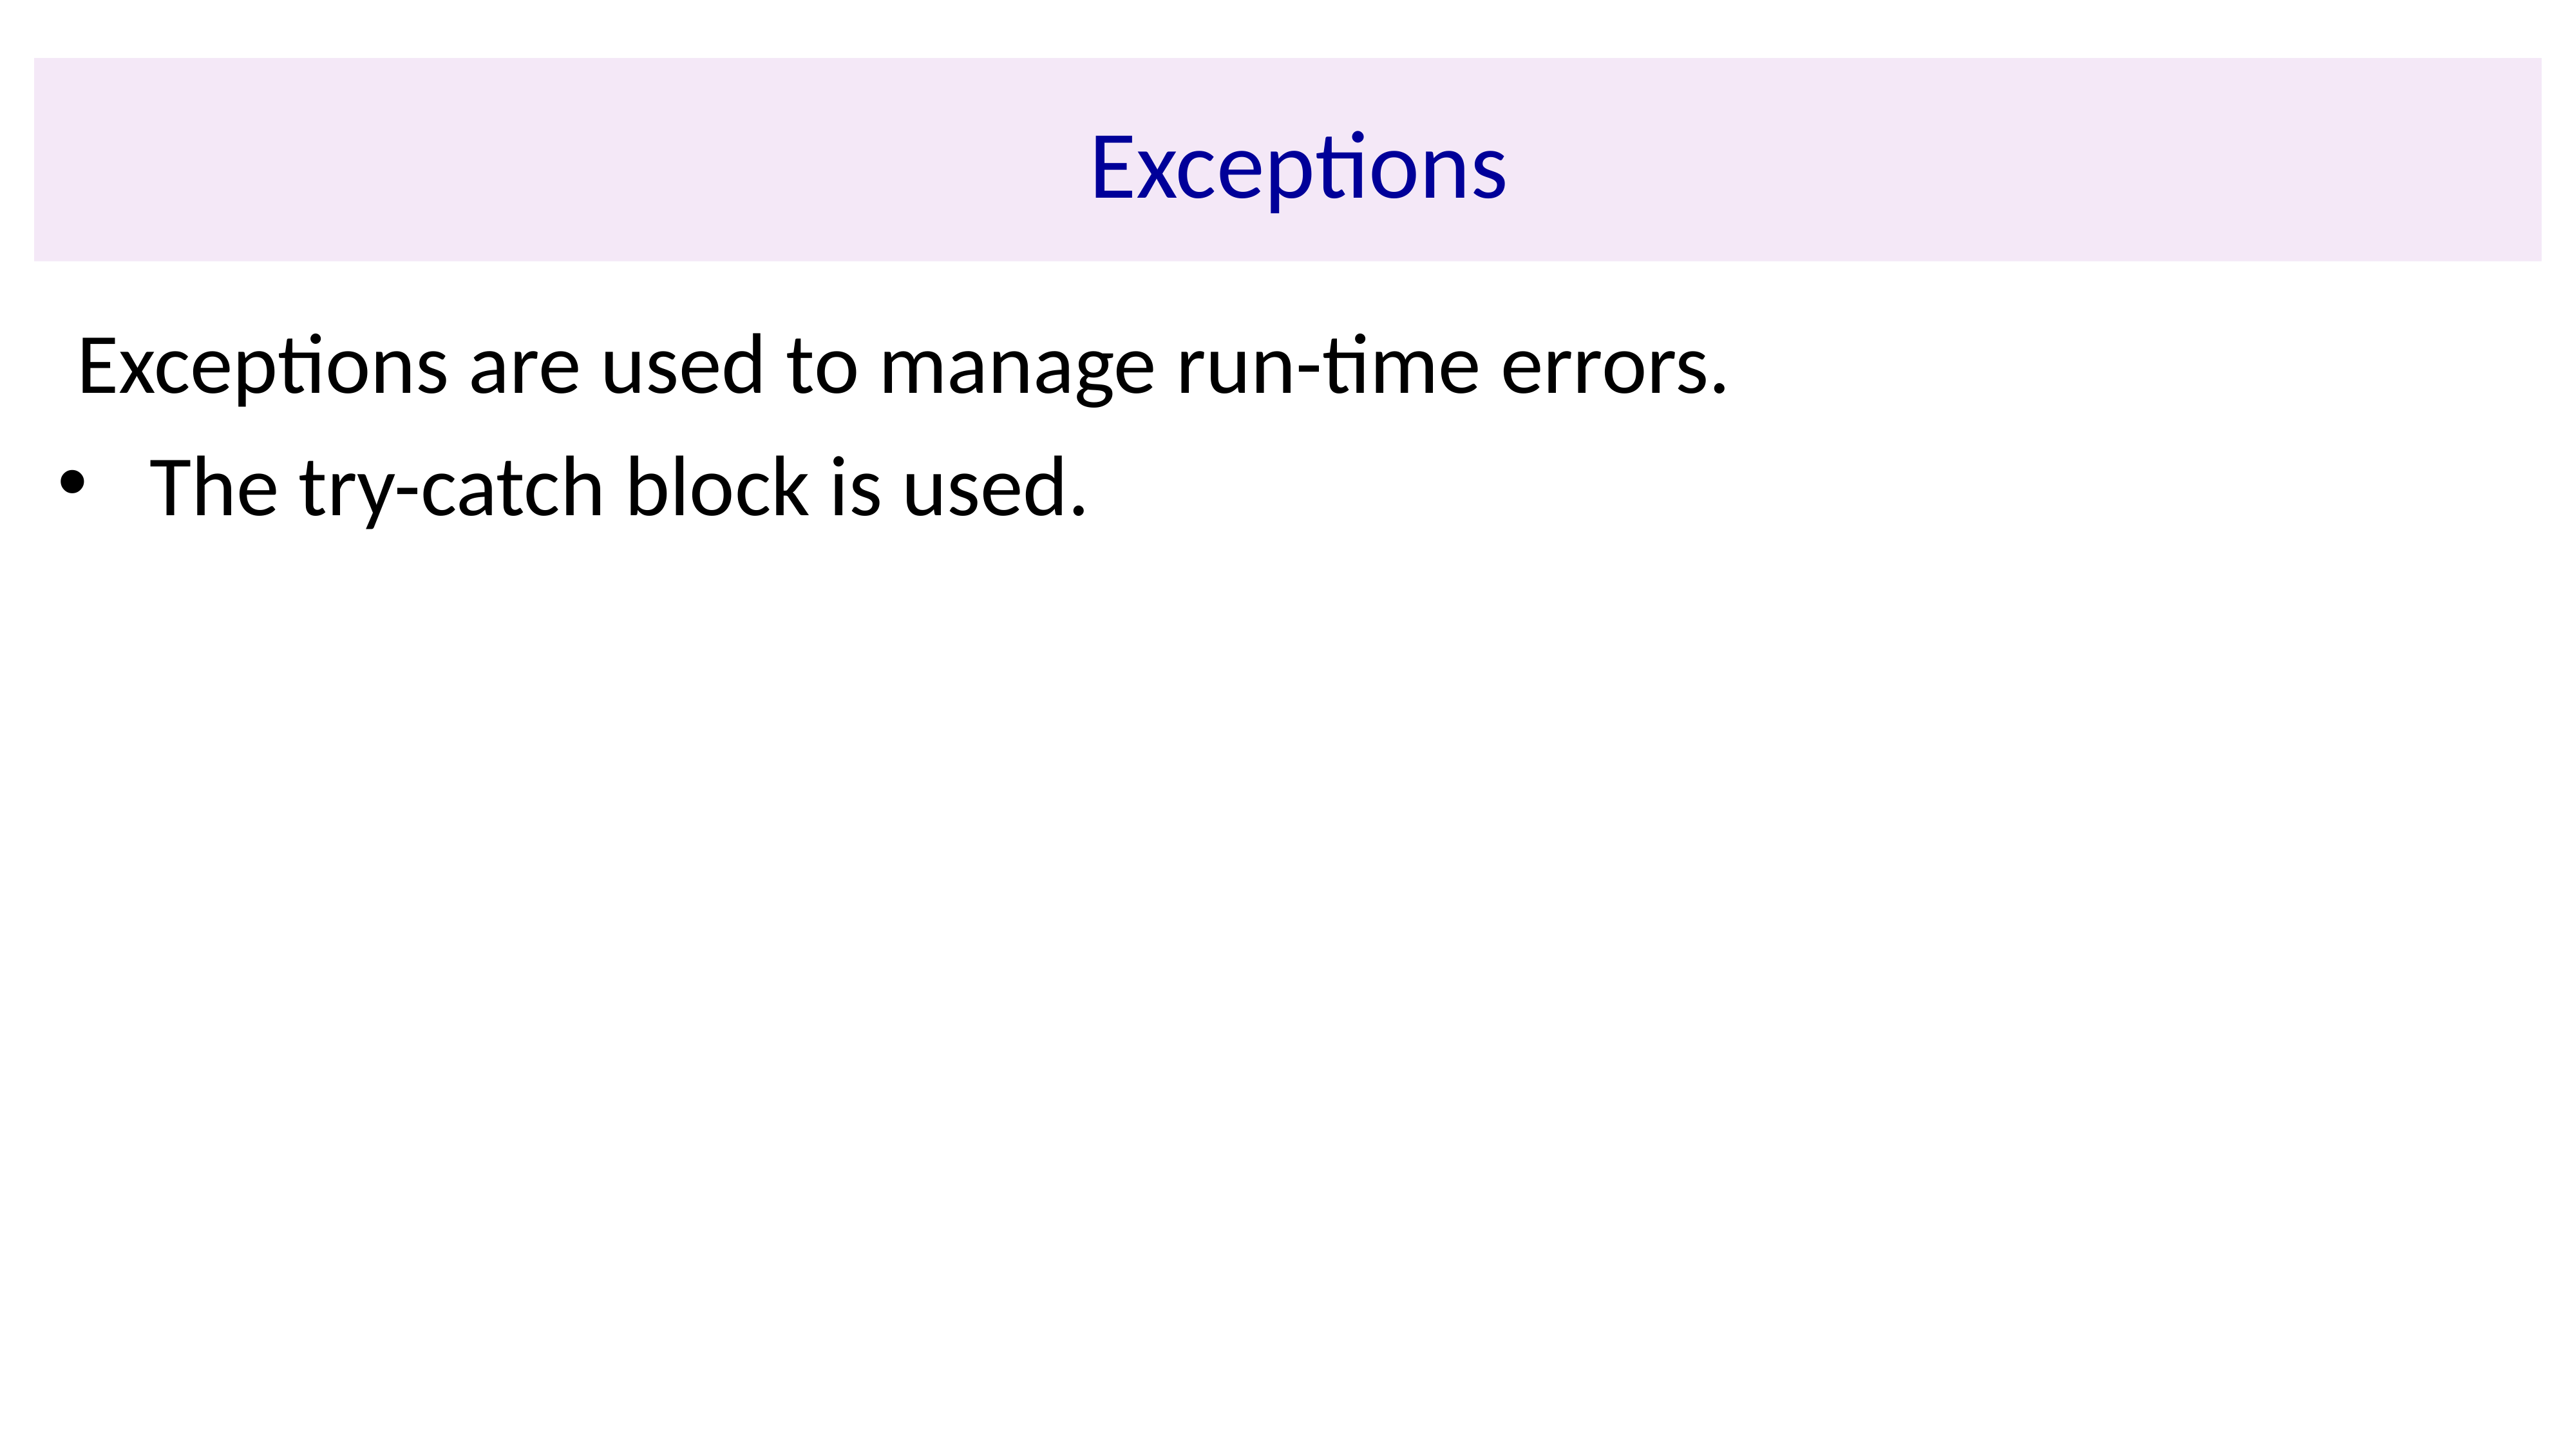

# Exceptions
 Exceptions are used to manage run-time errors.
 The try-catch block is used.